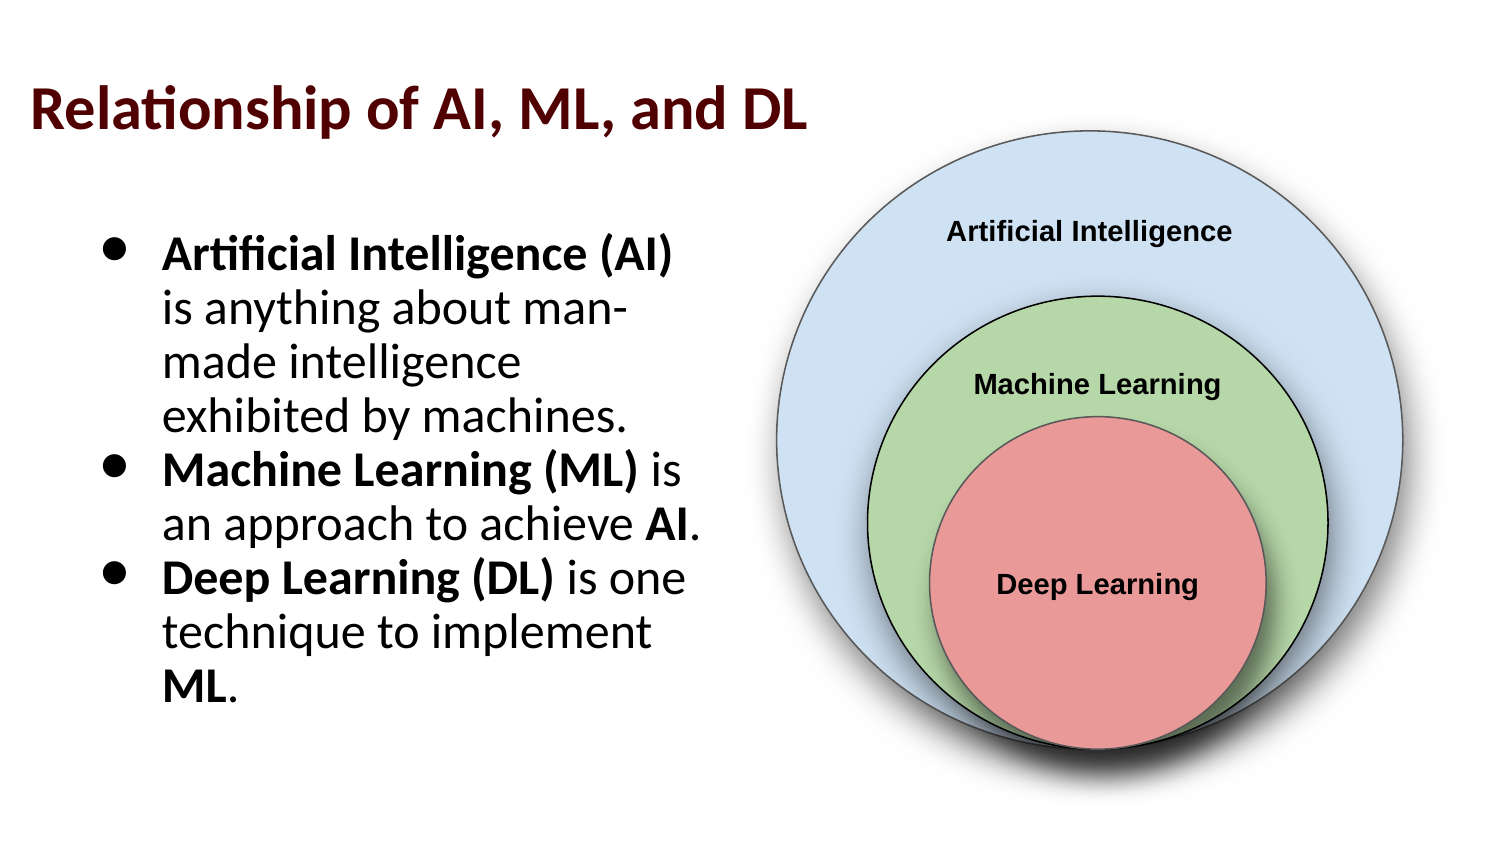

# Relationship of AI, ML, and DL
Artificial Intelligence

Machine Learning

Deep Learning
Artificial Intelligence (AI)  is anything about man-made intelligence exhibited by machines.
Machine Learning (ML) is an approach to achieve AI.
Deep Learning (DL) is one technique to implement ML.